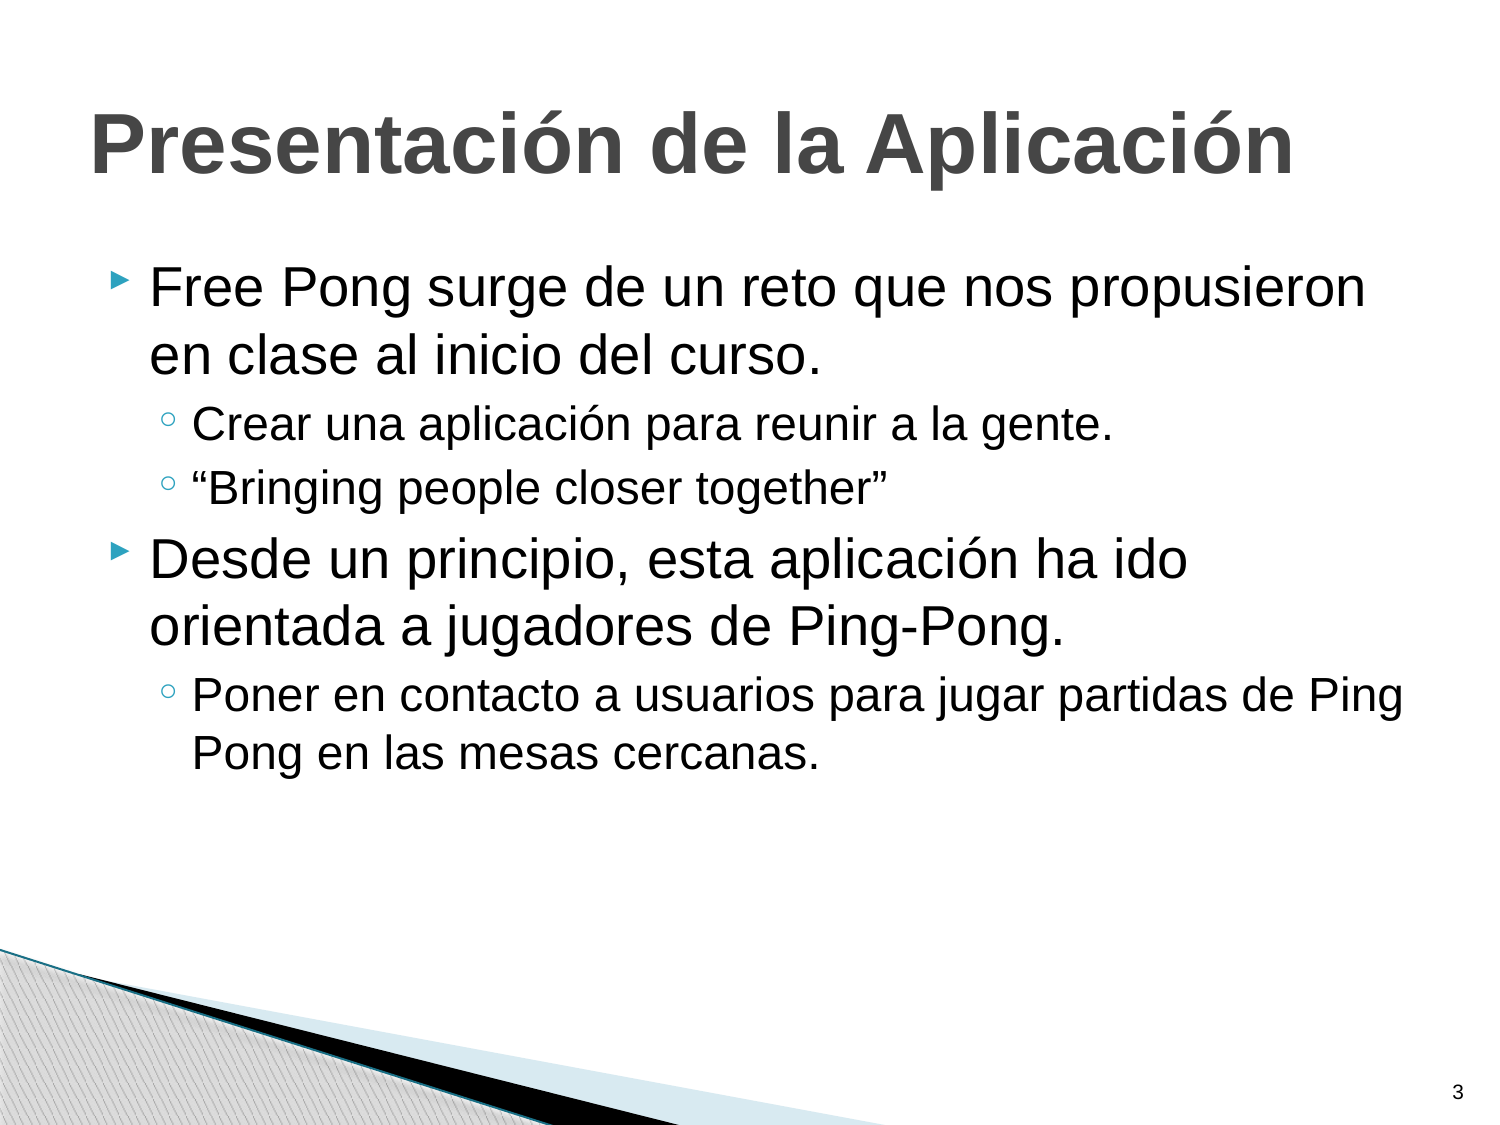

# Presentación de la Aplicación
Free Pong surge de un reto que nos propusieron en clase al inicio del curso.
Crear una aplicación para reunir a la gente.
“Bringing people closer together”
Desde un principio, esta aplicación ha ido orientada a jugadores de Ping-Pong.
Poner en contacto a usuarios para jugar partidas de Ping Pong en las mesas cercanas.
3